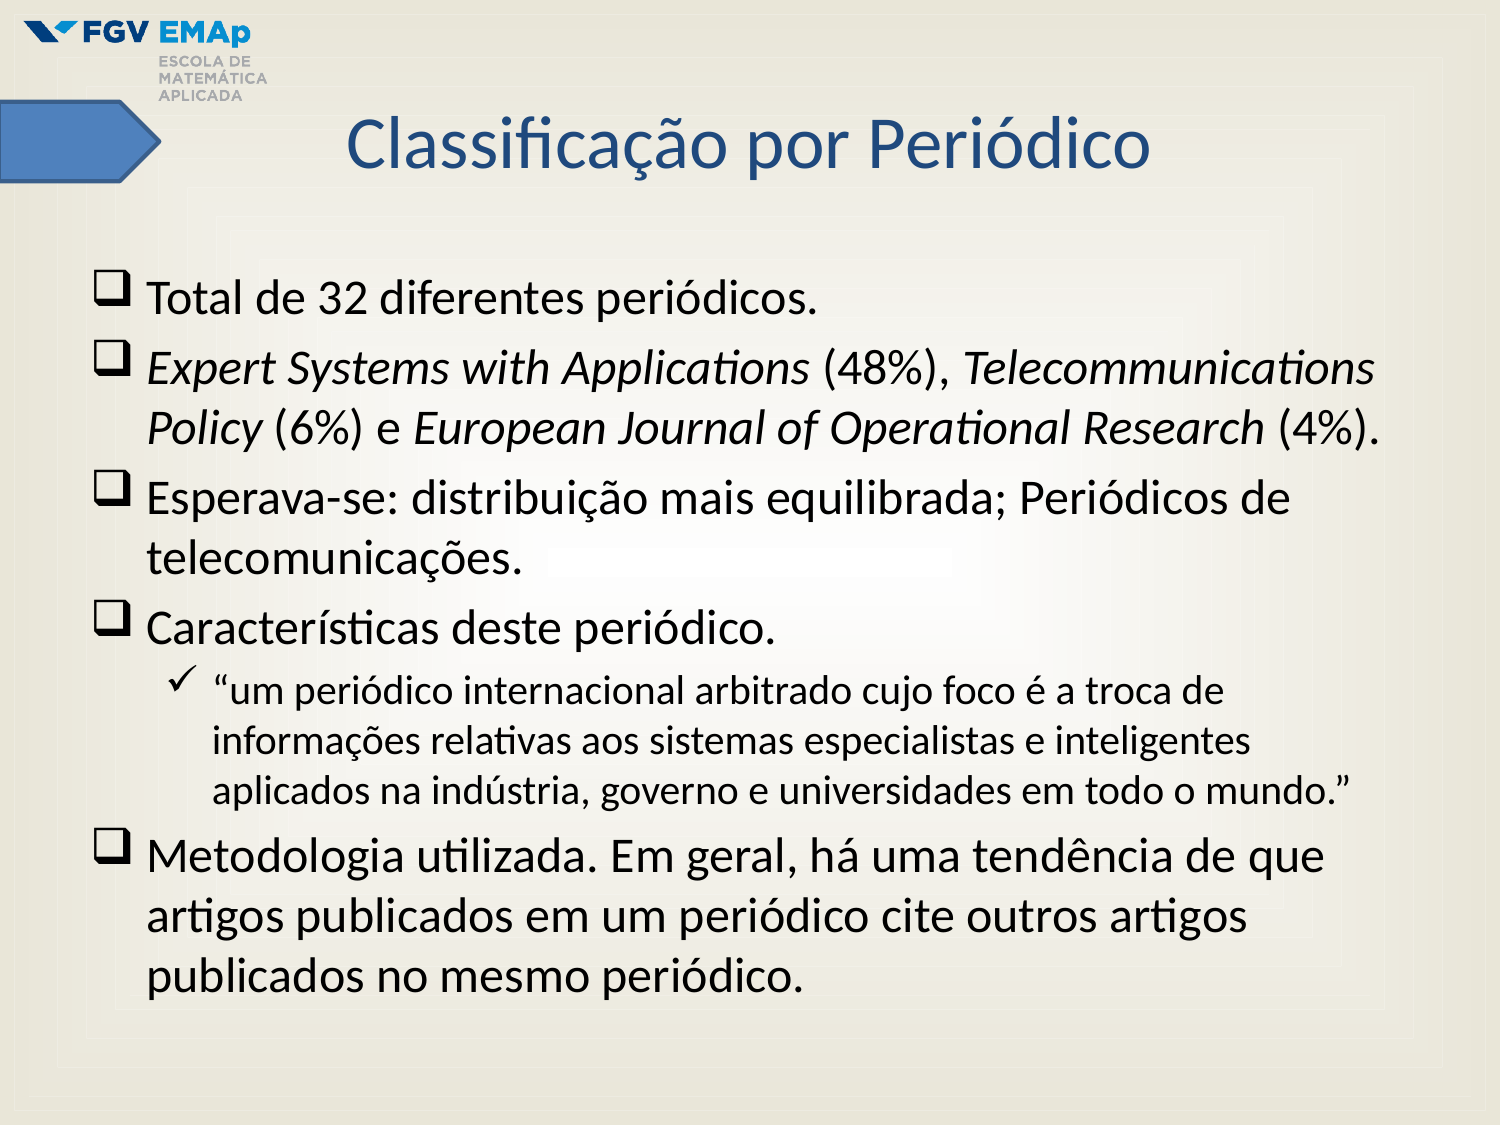

# Classificação por Periódico
Total de 32 diferentes periódicos.
Expert Systems with Applications (48%), Telecommunications Policy (6%) e European Journal of Operational Research (4%).
Esperava-se: distribuição mais equilibrada; Periódicos de telecomunicações.
Características deste periódico.
“um periódico internacional arbitrado cujo foco é a troca de informações relativas aos sistemas especialistas e inteligentes aplicados na indústria, governo e universidades em todo o mundo.”
Metodologia utilizada. Em geral, há uma tendência de que artigos publicados em um periódico cite outros artigos publicados no mesmo periódico.